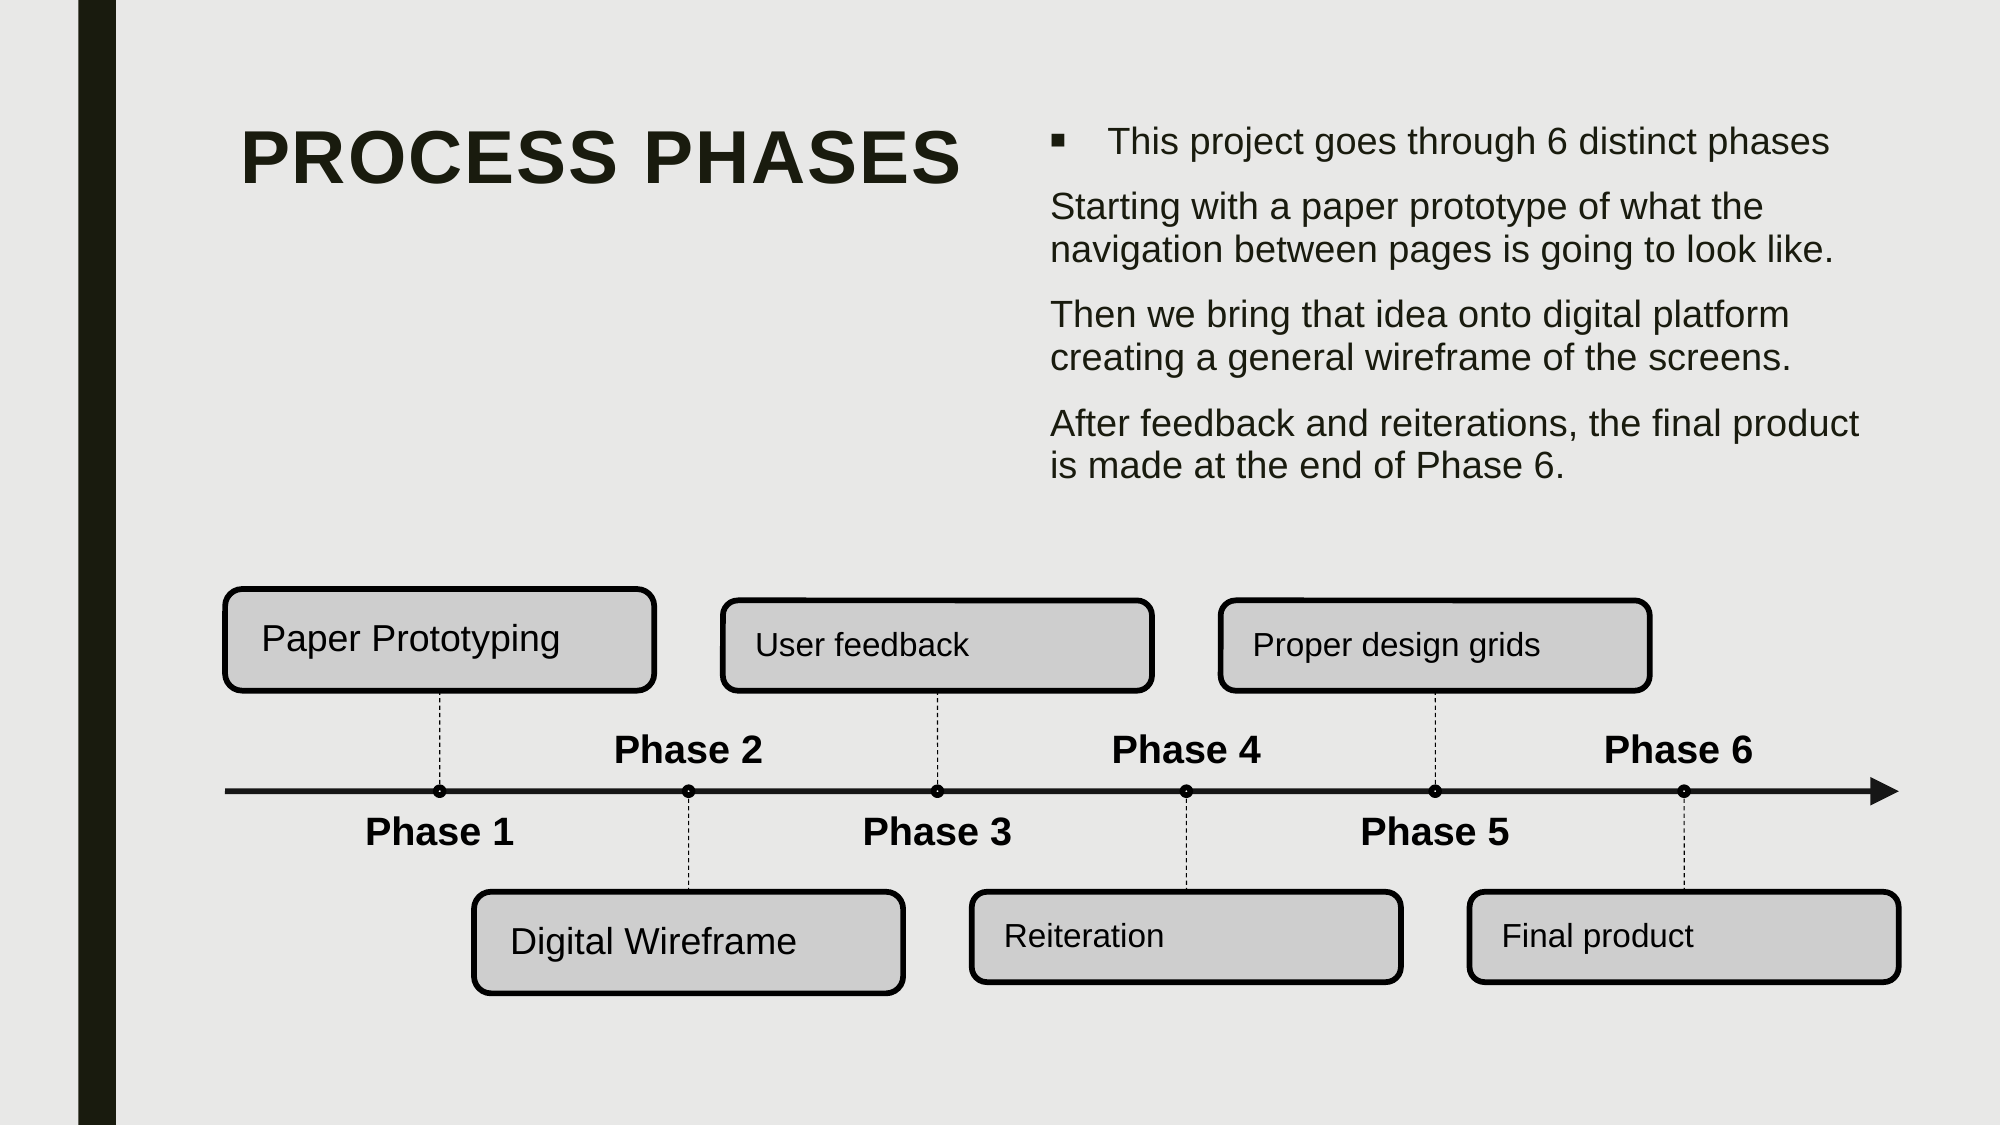

# Process phases
This project goes through 6 distinct phases
Starting with a paper prototype of what the navigation between pages is going to look like.
Then we bring that idea onto digital platform creating a general wireframe of the screens.
After feedback and reiterations, the final product is made at the end of Phase 6.
Phase 1
Paper Prototyping
Phase 2
Digital Wireframe
Phase 3
User feedback
Phase 4
Reiteration
Phase 5
Proper design grids
Phase 6
Final product